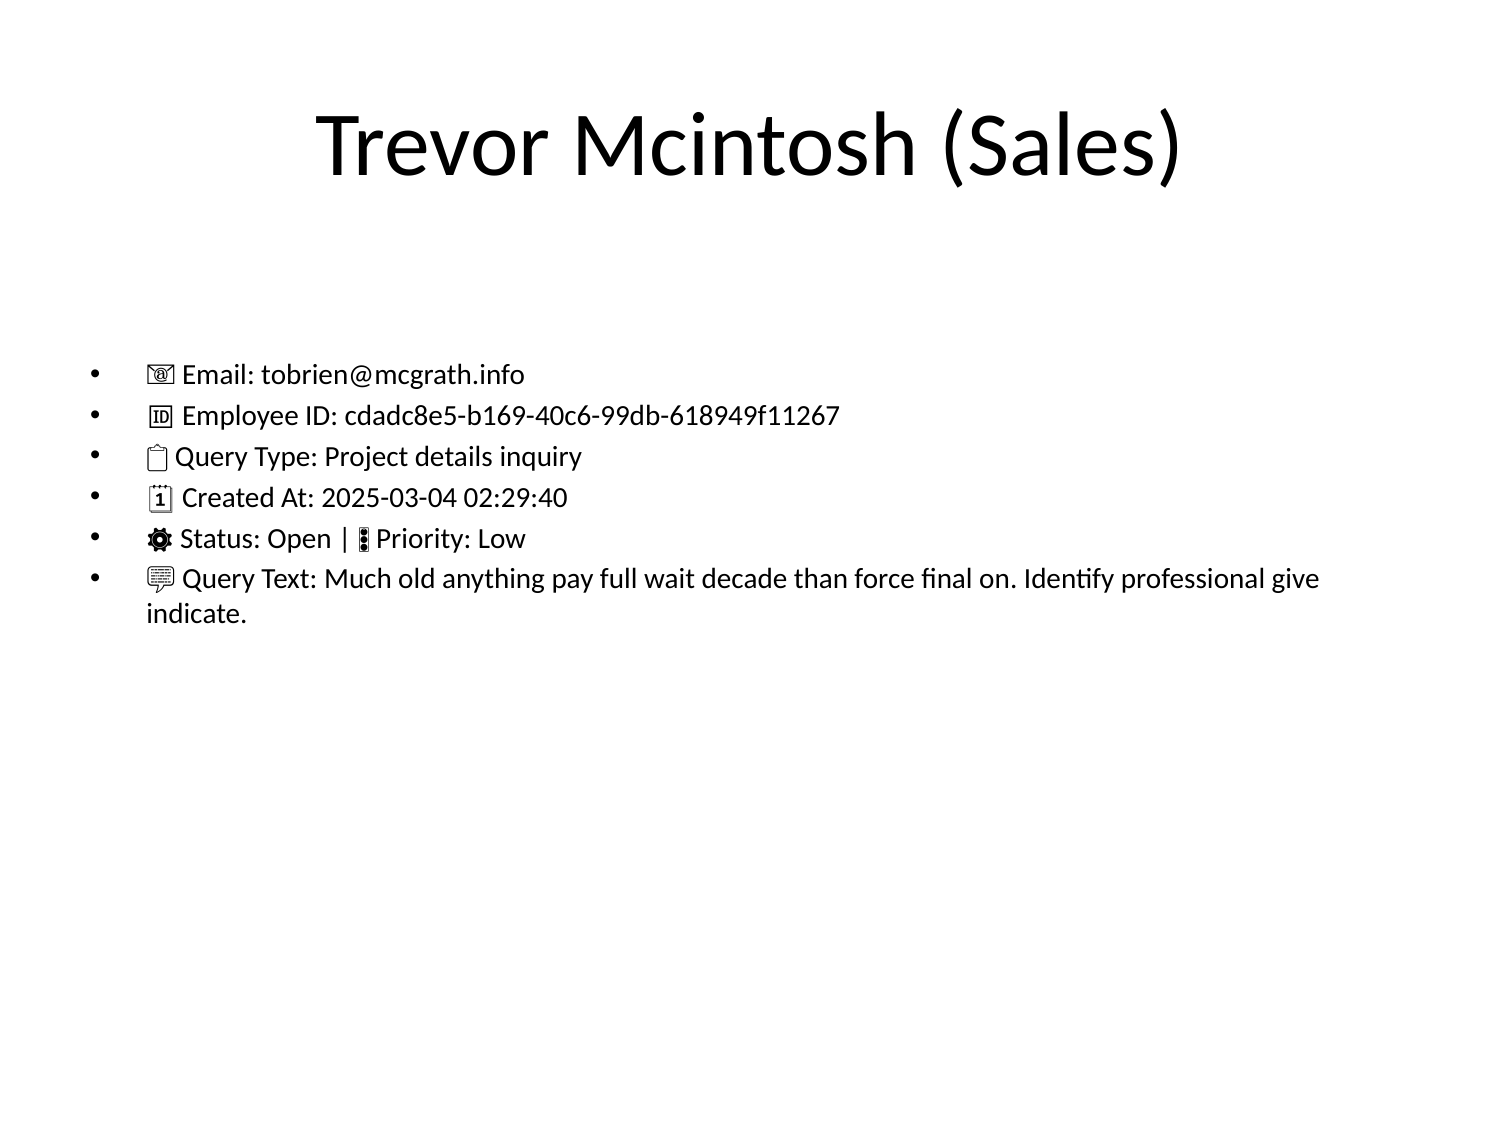

# Trevor Mcintosh (Sales)

📧 Email: tobrien@mcgrath.info
🆔 Employee ID: cdadc8e5-b169-40c6-99db-618949f11267
📋 Query Type: Project details inquiry
🗓 Created At: 2025-03-04 02:29:40
⚙ Status: Open | 🚦 Priority: Low
💬 Query Text: Much old anything pay full wait decade than force final on. Identify professional give indicate.